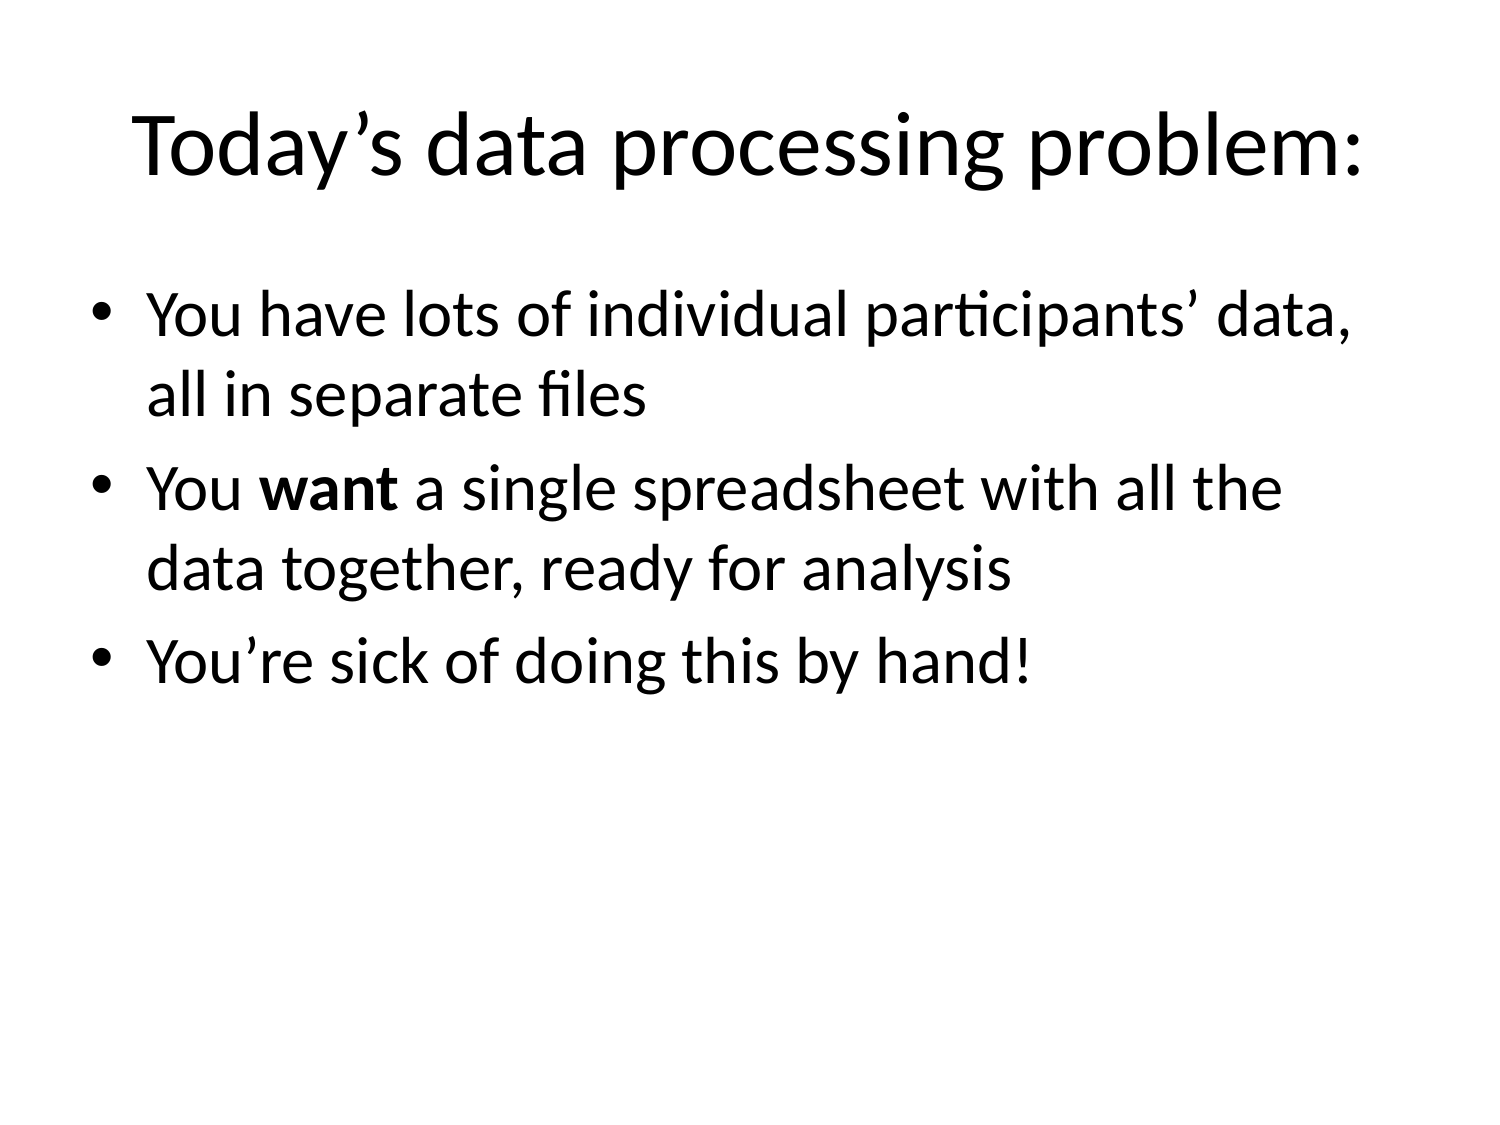

# Today’s data processing problem:
You have lots of individual participants’ data, all in separate files
You want a single spreadsheet with all the data together, ready for analysis
You’re sick of doing this by hand!